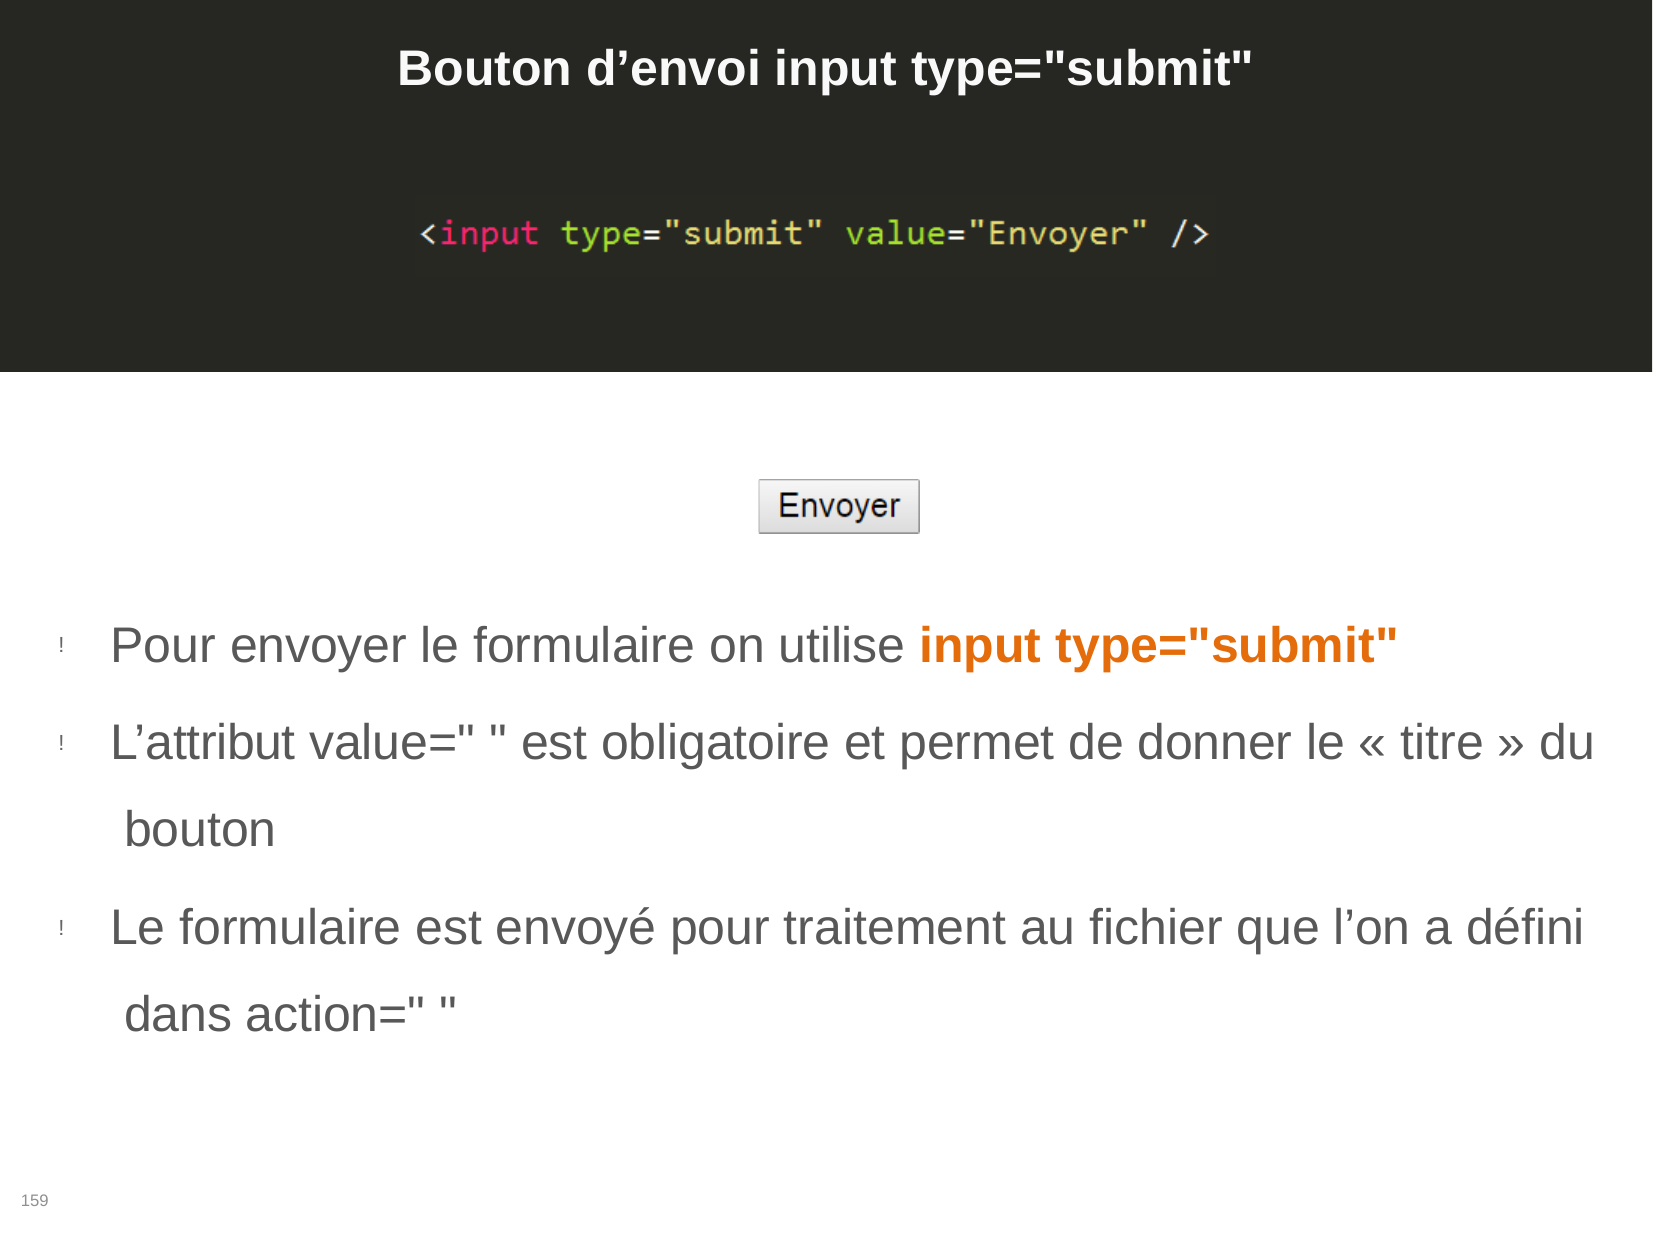

# Bouton d’envoi input type="submit"

Pour envoyer le formulaire on utilise input type="submit"
L’attribut value=" " est obligatoire et permet de donner le « titre » du  bouton
Le formulaire est envoyé pour traitement au fichier que l’on a défini  dans action=" "
!
!
!

159